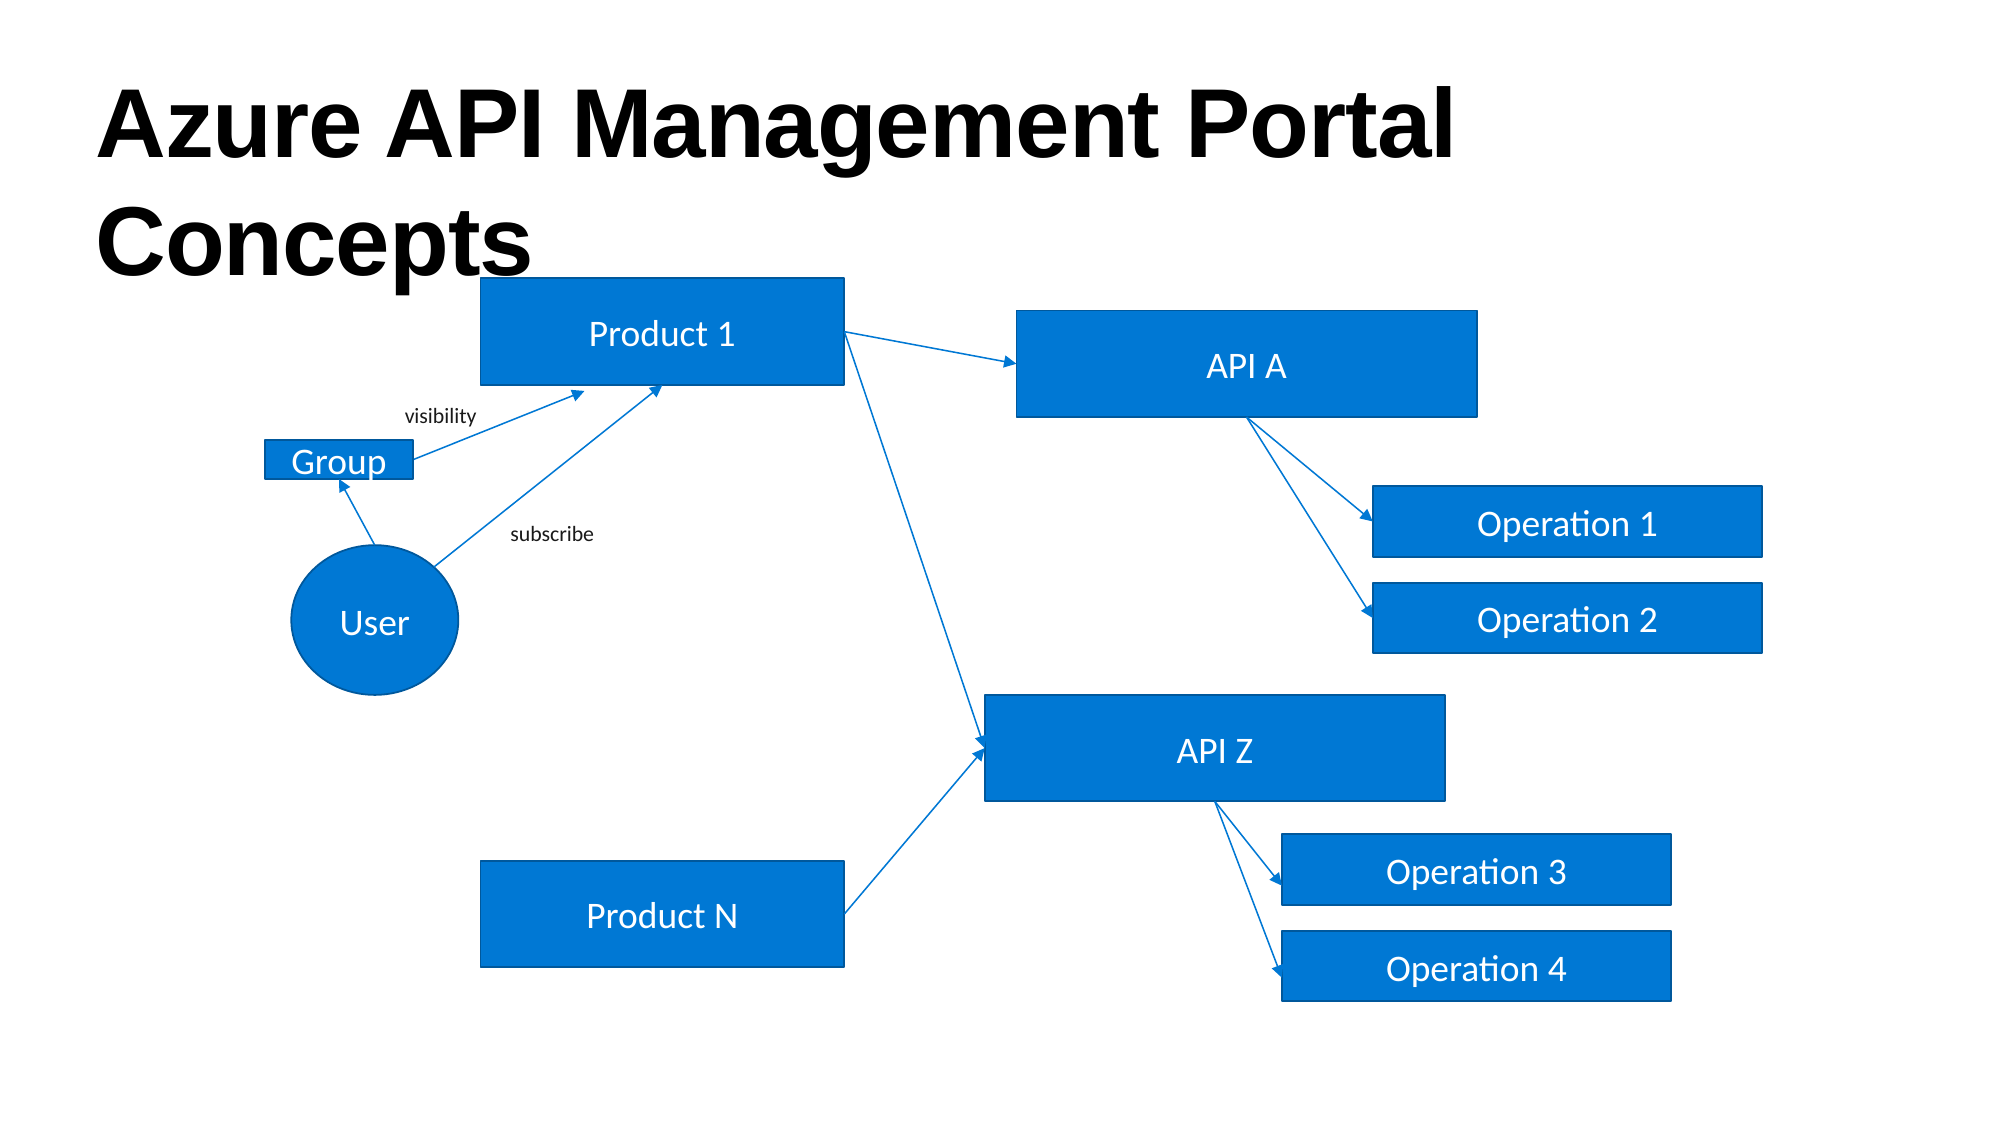

# Azure API Management Portal Concepts
Product 1
API A
visibility
Group
Operation 1
subscribe
User
Operation 2
API Z
Operation 3
Product N
Operation 4